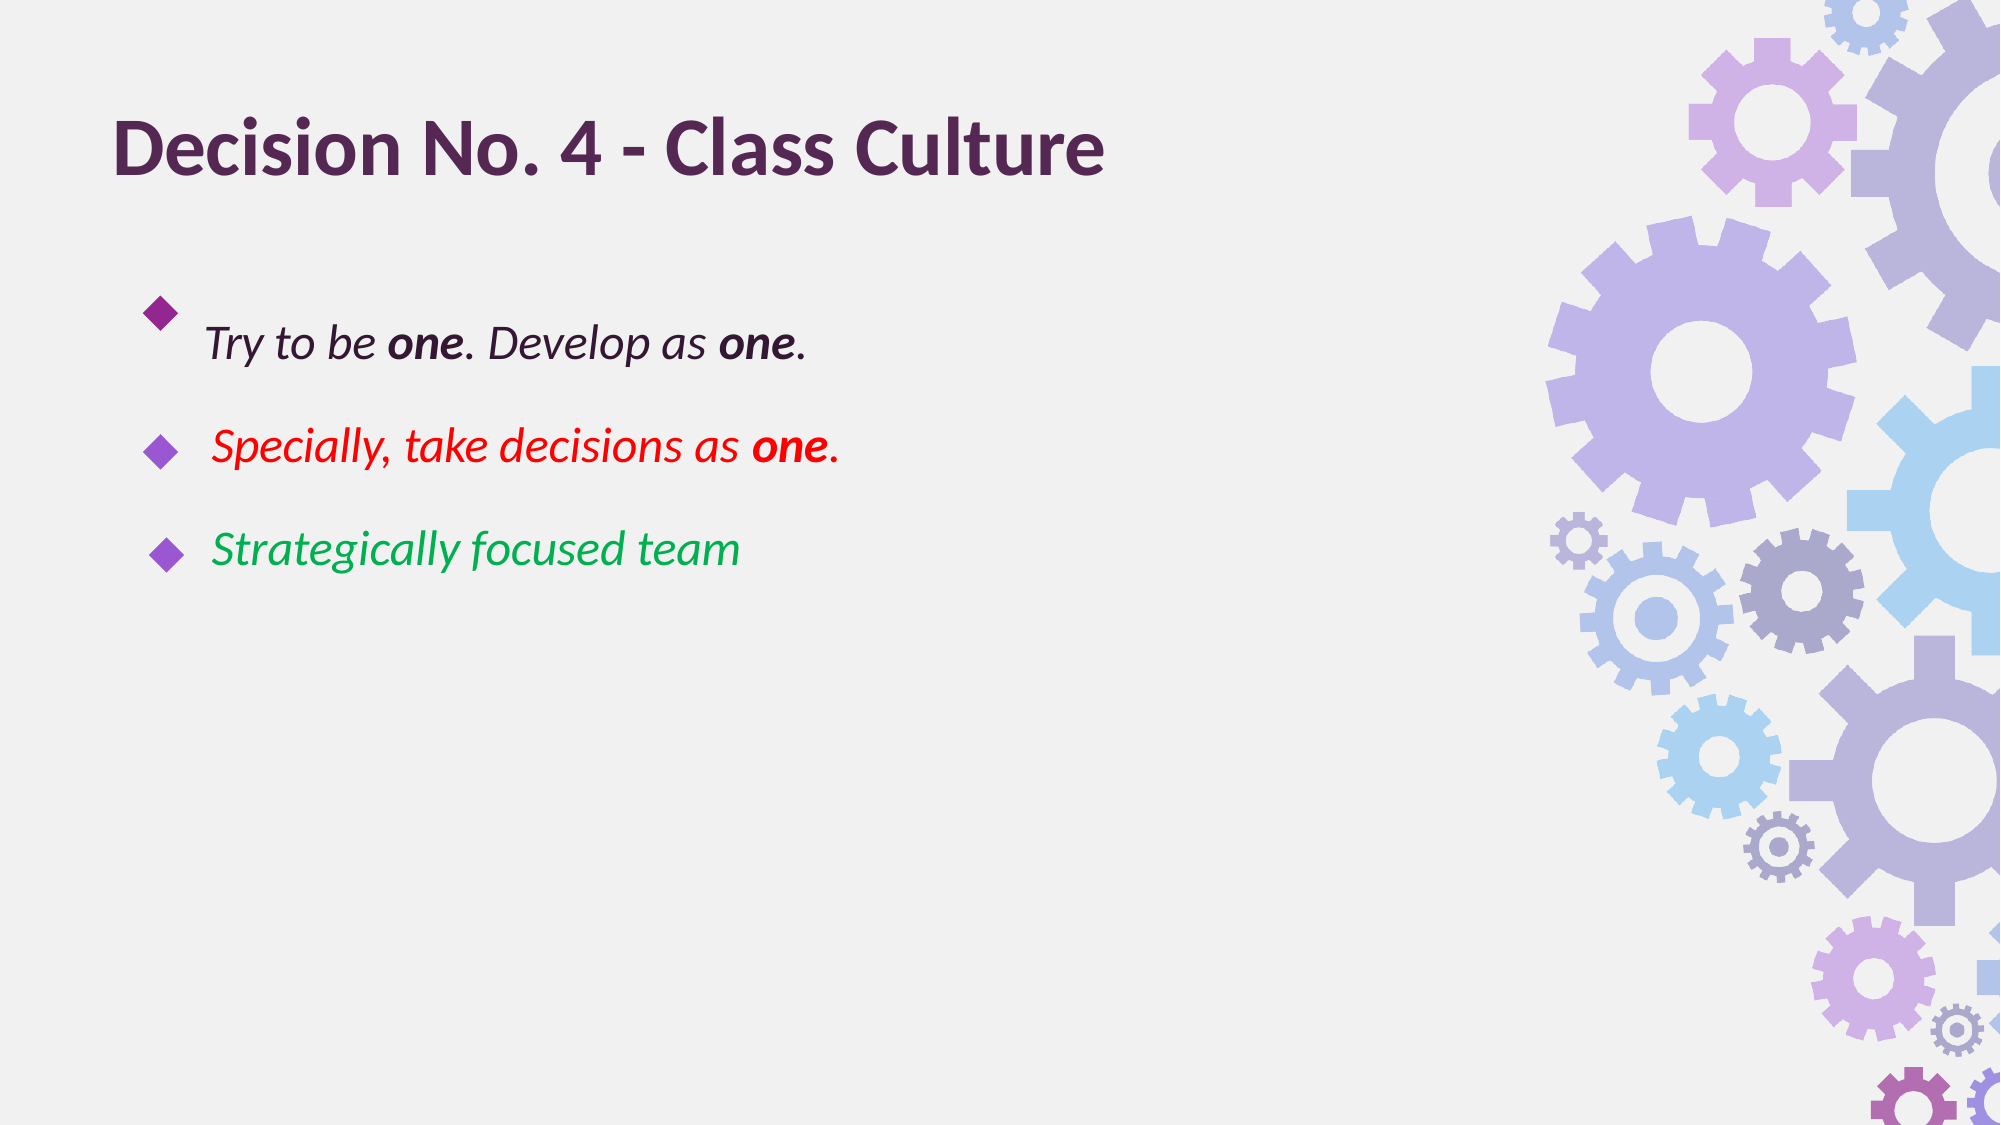

# Decision No. 4 - Class Culture
Try to be one. Develop as one.
Specially, take decisions as one.
Strategically focused team